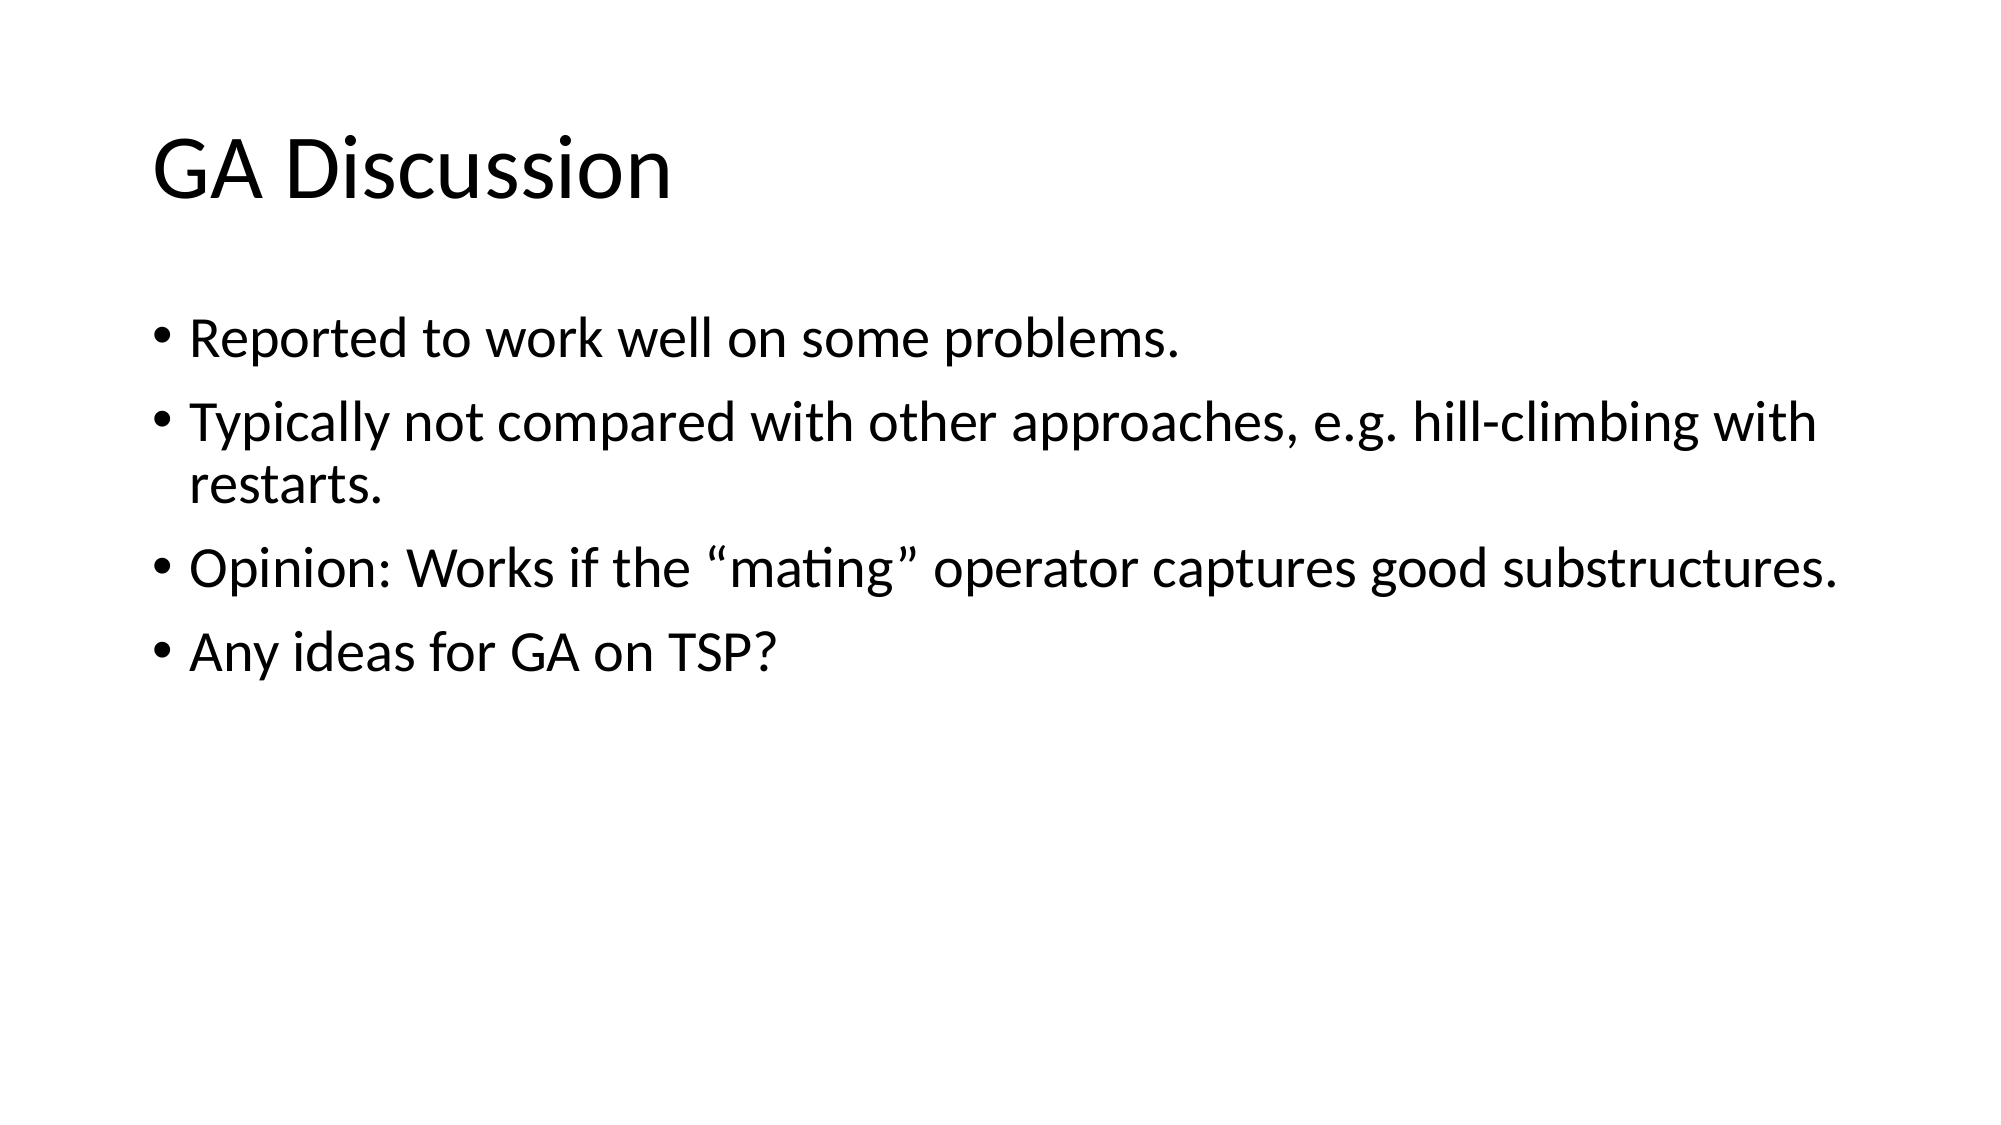

# GA Discussion
Reported to work well on some problems.
Typically not compared with other approaches, e.g. hill-climbing with restarts.
Opinion: Works if the “mating” operator captures good substructures.
Any ideas for GA on TSP?